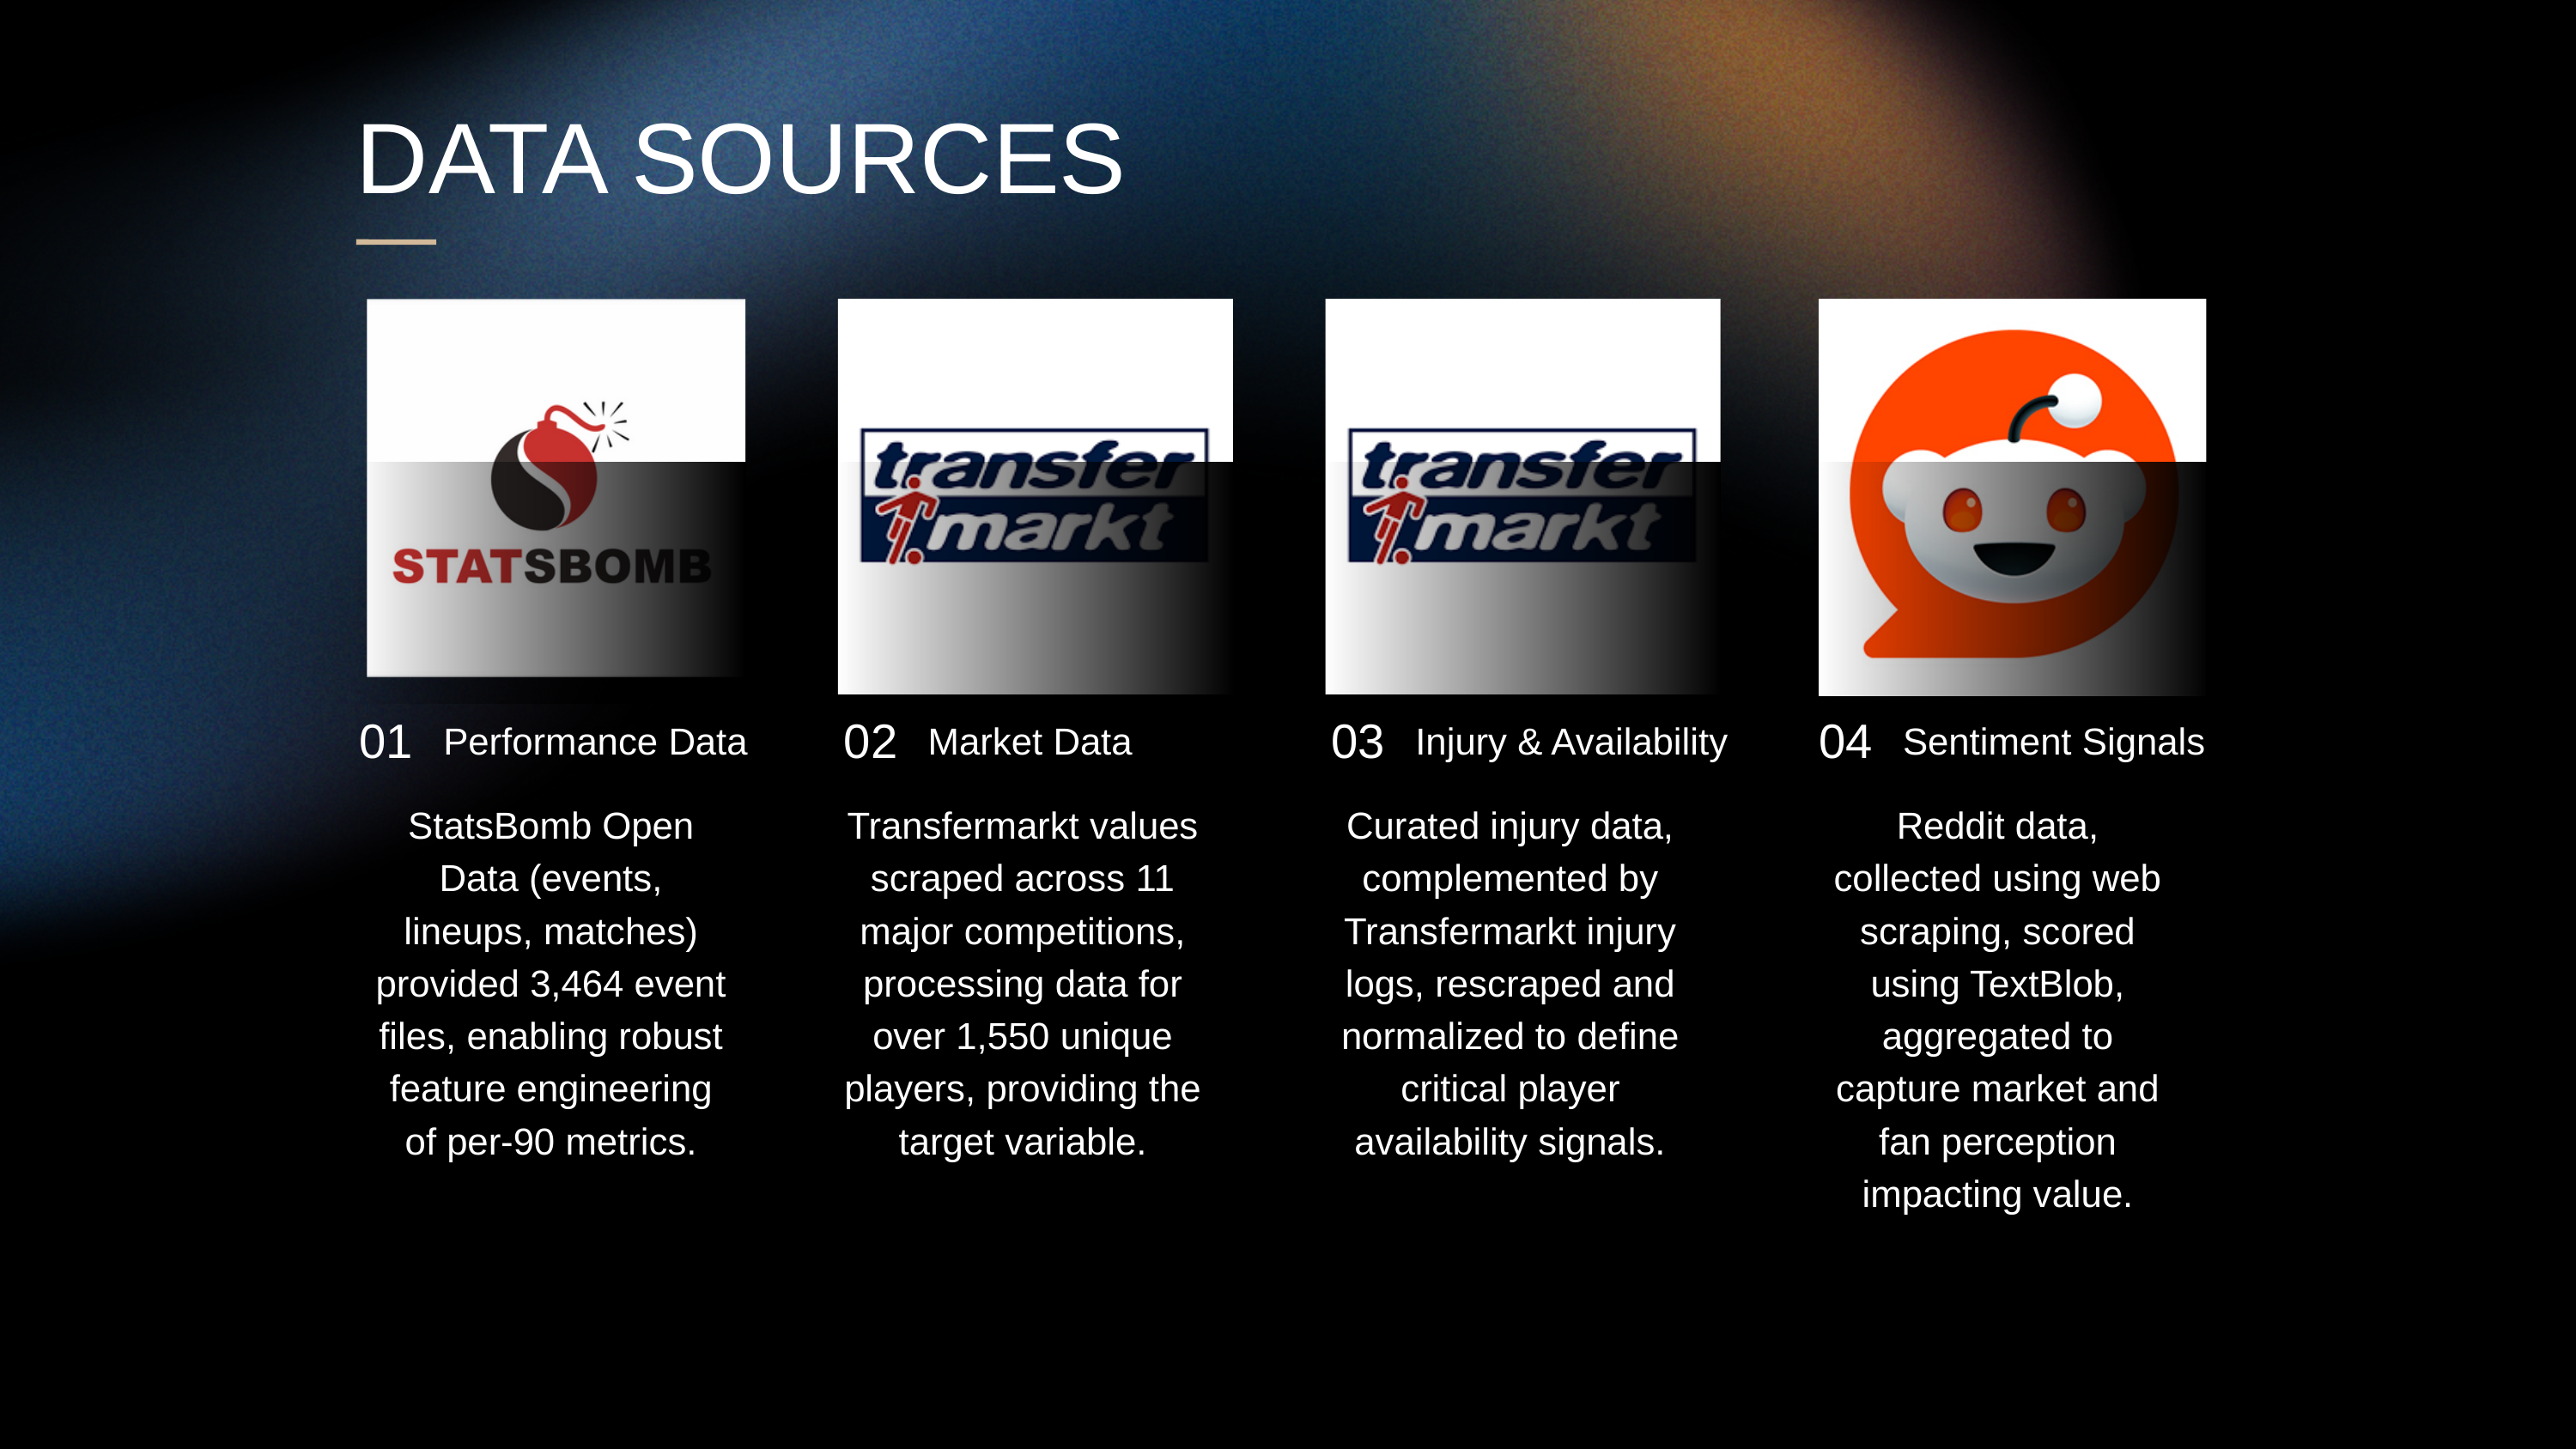

DATA SOURCES

01
02
03
04
Performance Data
Market Data
Injury & Availability
Sentiment Signals
StatsBomb Open Data (events, lineups, matches) provided 3,464 event files, enabling robust feature engineering of per-90 metrics.
Transfermarkt values scraped across 11 major competitions, processing data for over 1,550 unique players, providing the target variable.
Curated injury data, complemented by Transfermarkt injury logs, rescraped and normalized to define critical player availability signals.
Reddit data, collected using web scraping, scored using TextBlob, aggregated to capture market and fan perception impacting value.